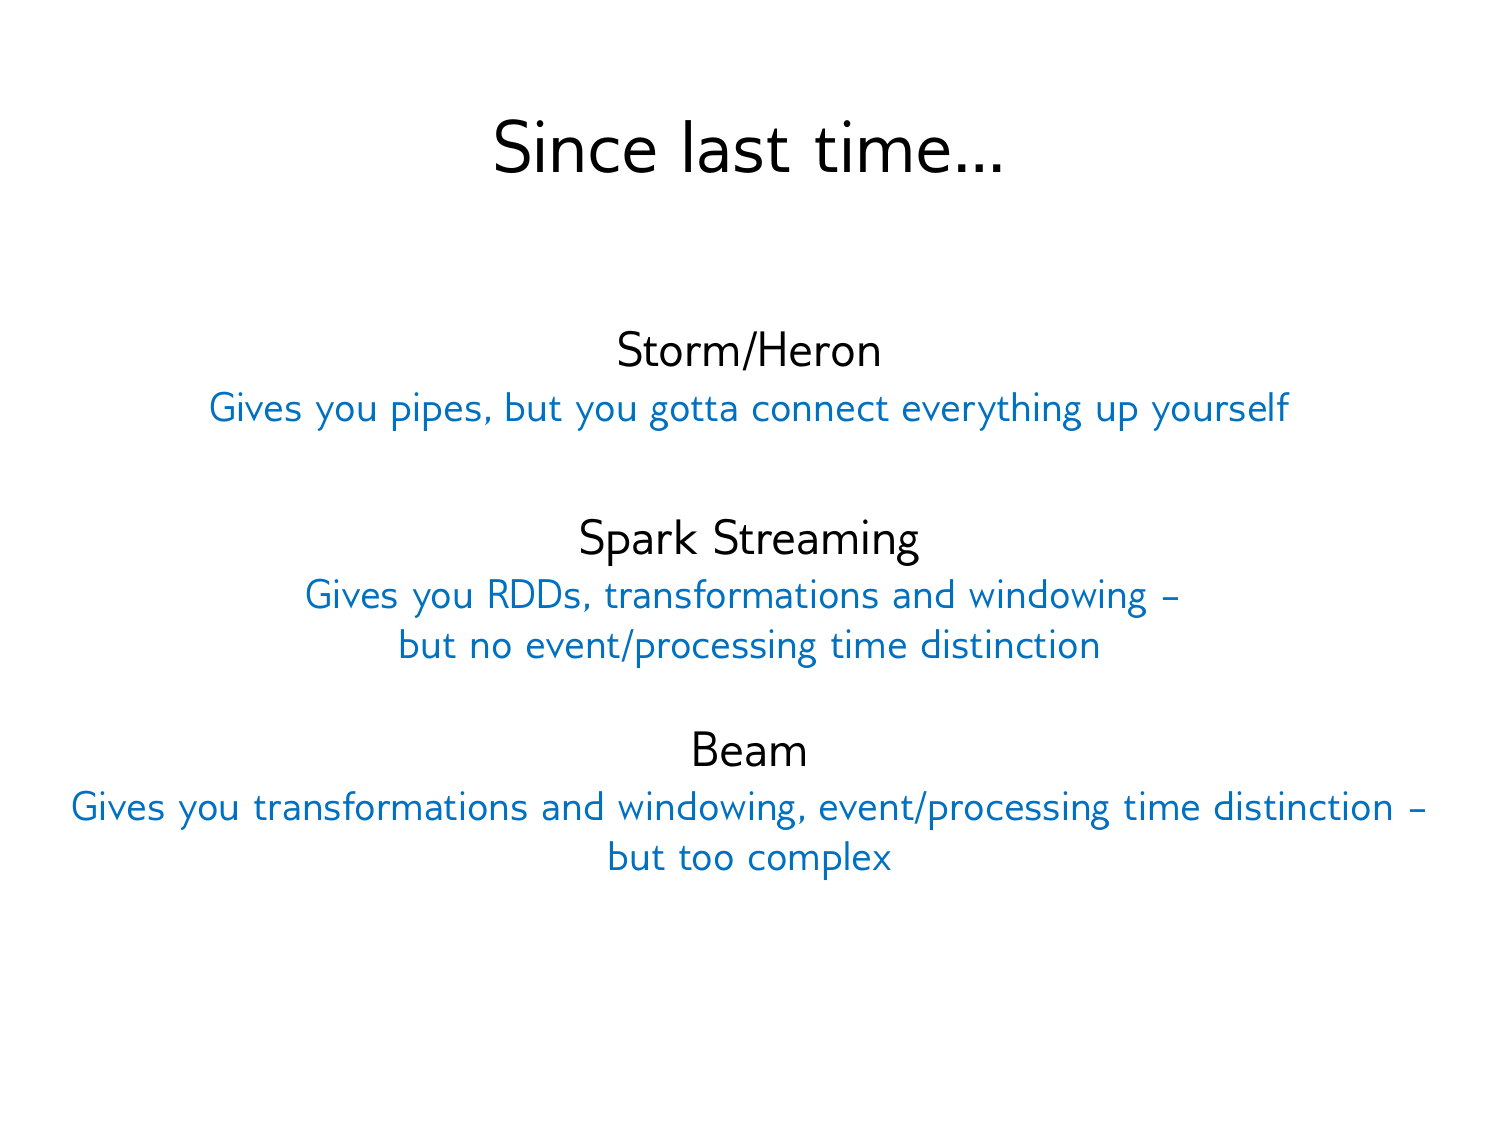

Since last time…
Storm/Heron
Gives you pipes, but you gotta connect everything up yourself
Spark Streaming
Gives you RDDs, transformations and windowing –
but no event/processing time distinction
Beam
Gives you transformations and windowing, event/processing time distinction –
but too complex